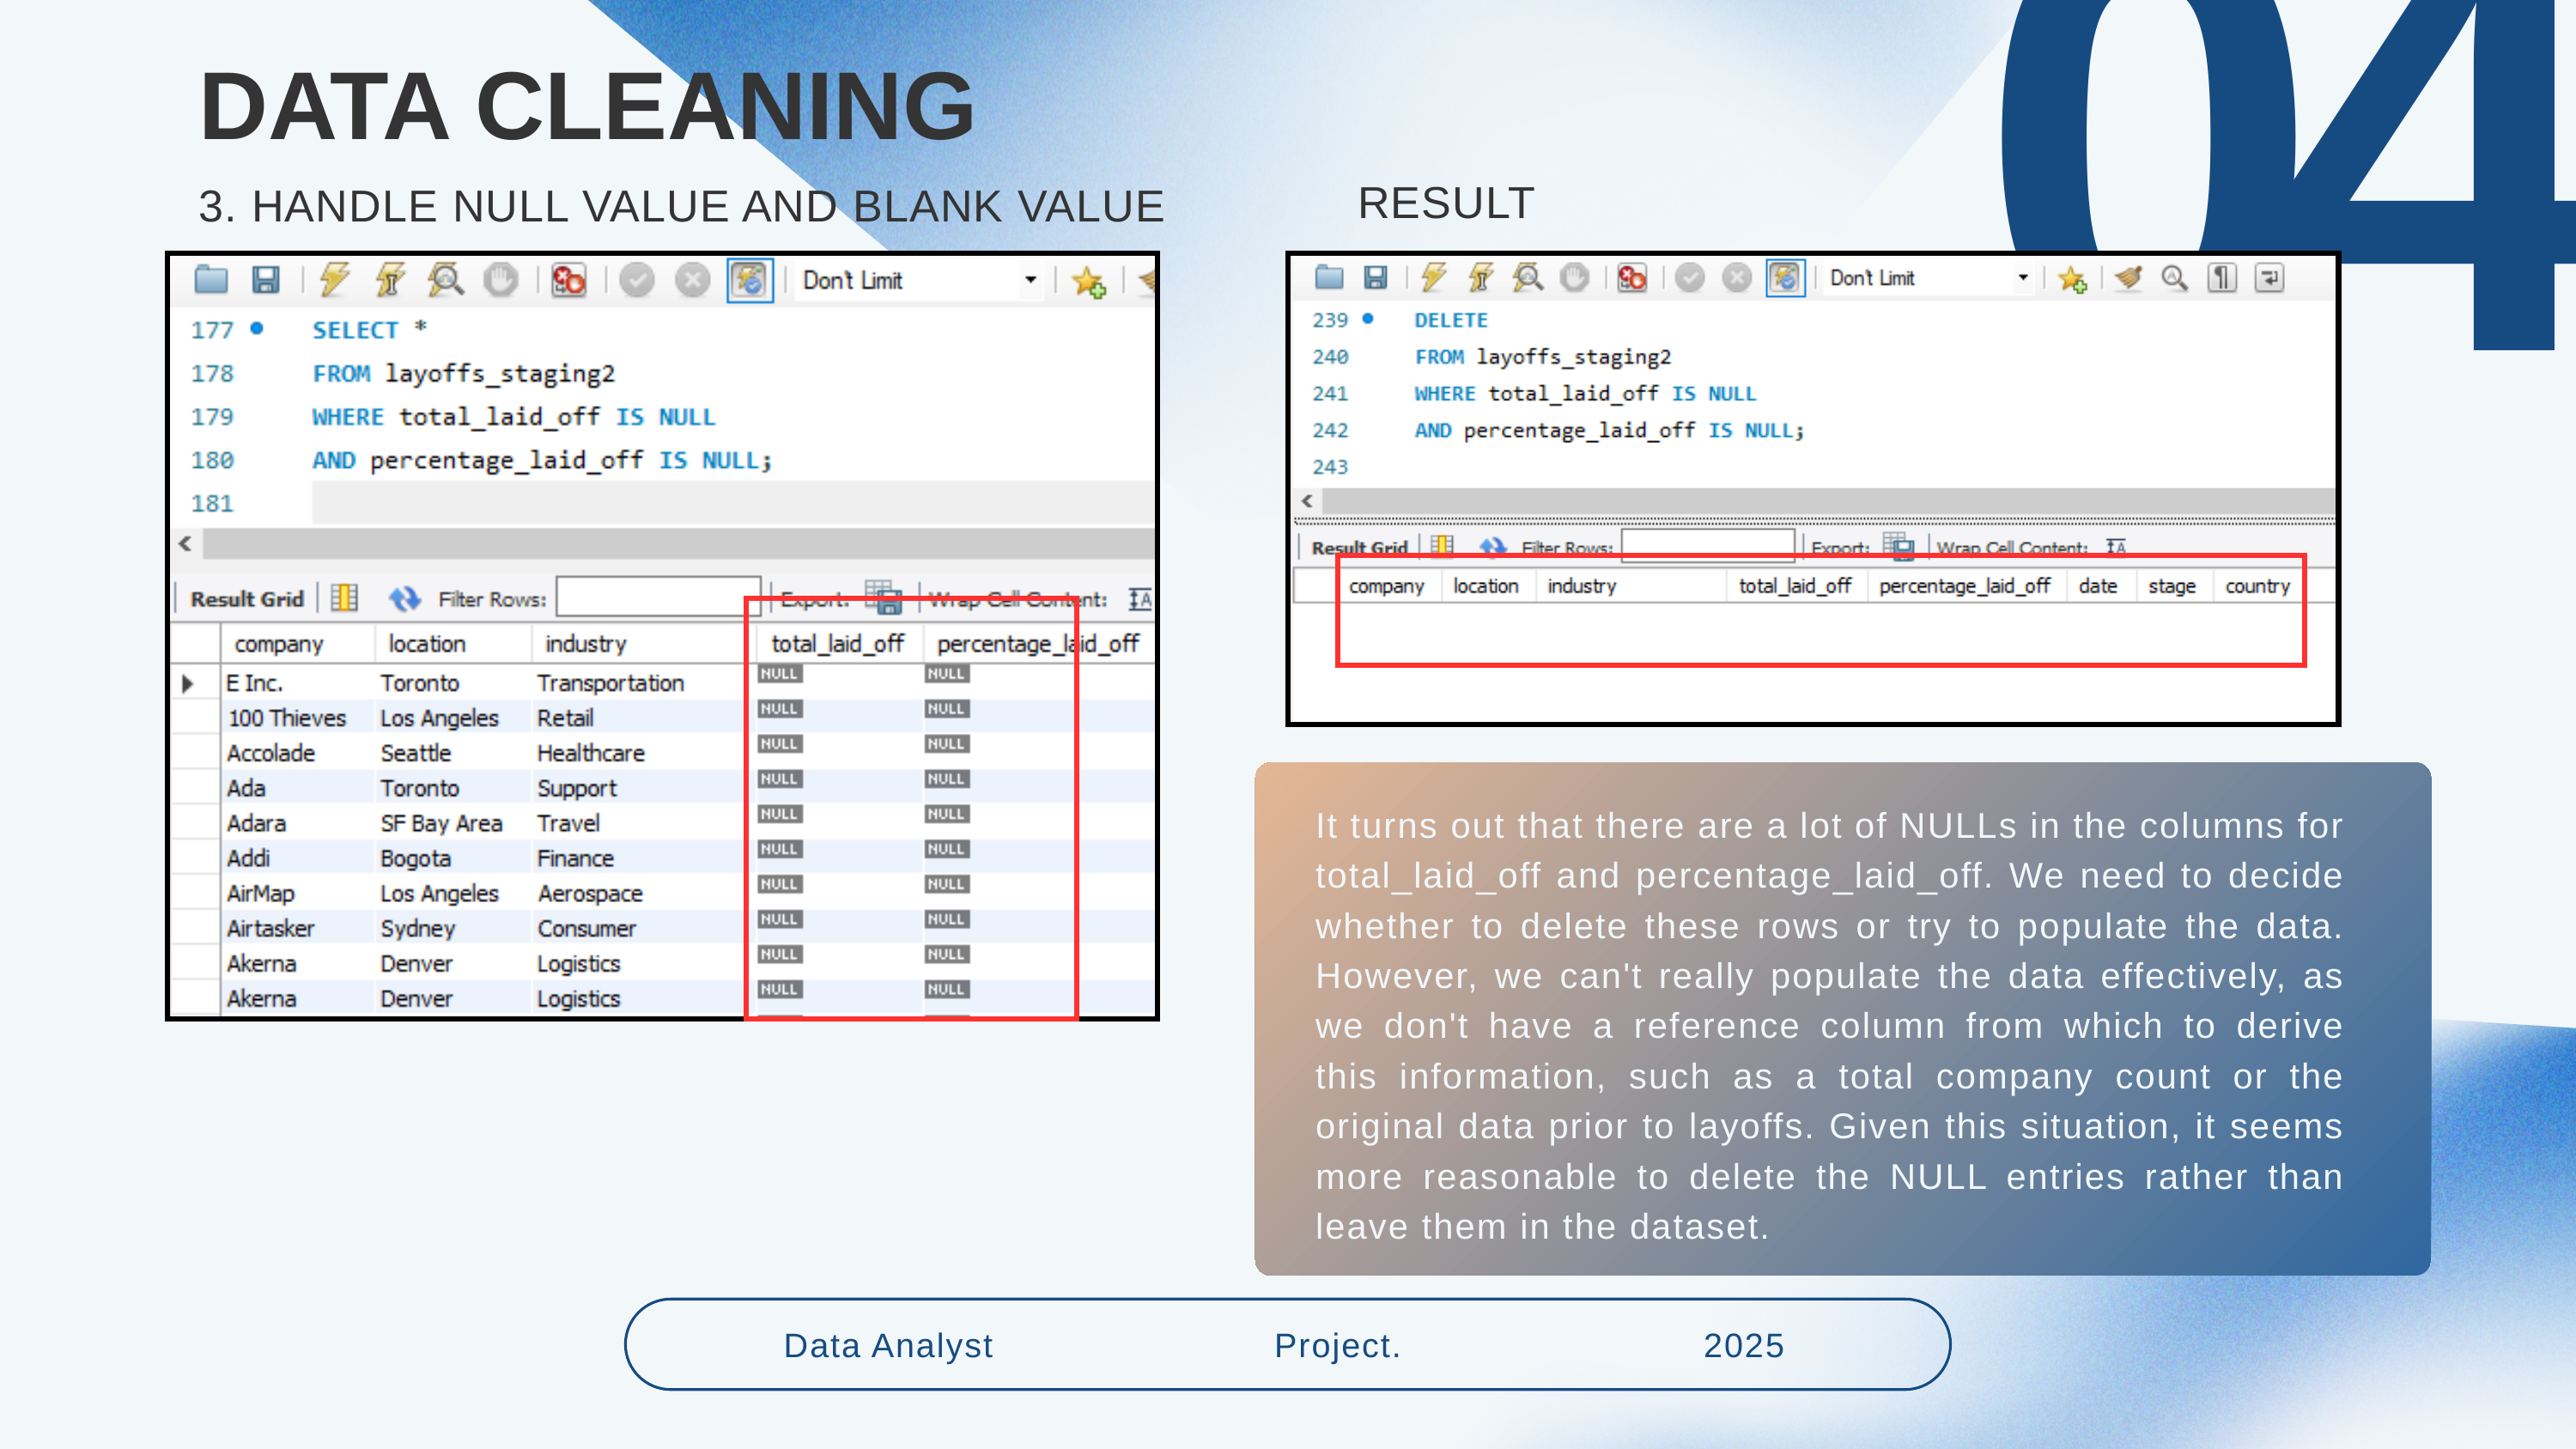

04
  DATA CLEANING
    3. HANDLE NULL VALUE AND BLANK VALUE
RESULT

It turns out that there are a lot of NULLs in the columns for total_laid_off and percentage_laid_off. We need to decide whether to delete these rows or try to populate the data. However, we can't really populate the data effectively, as we don't have a reference column from which to derive this information, such as a total company count or the original data prior to layoffs. Given this situation, it seems more reasonable to delete the NULL entries rather than leave them in the dataset.

Data Analyst
Project.
2025